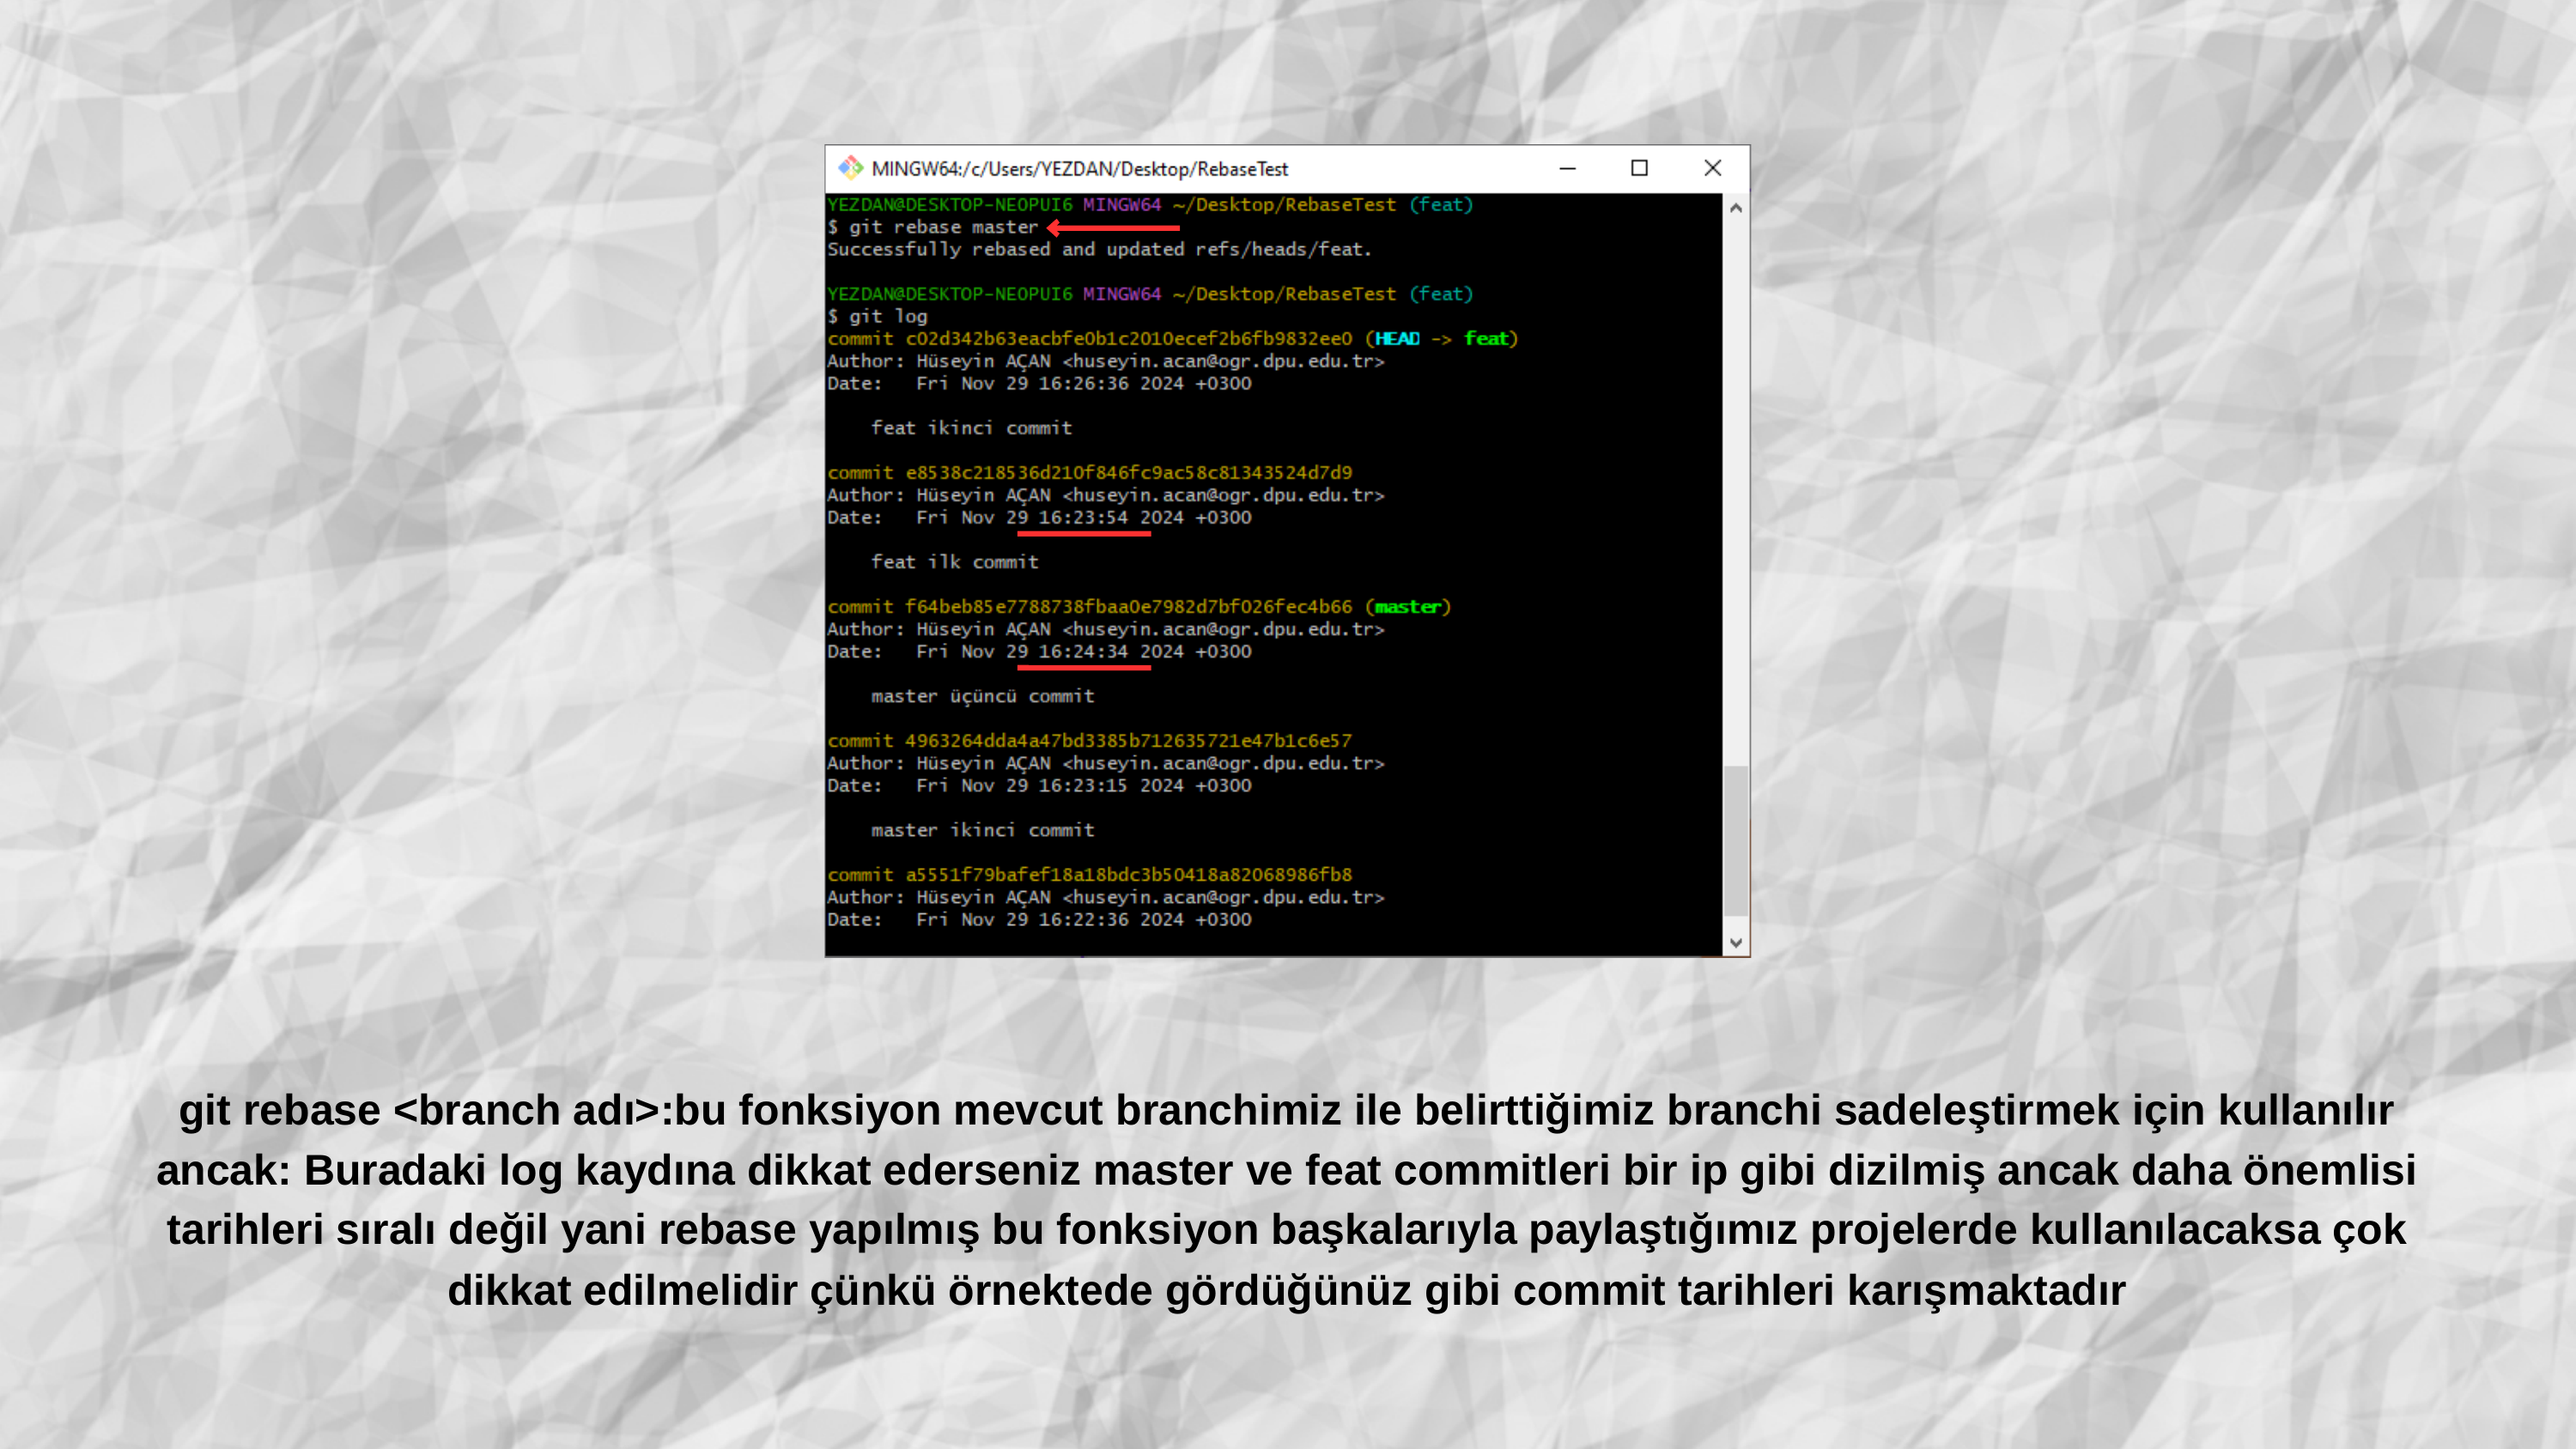

git rebase <branch adı>:bu fonksiyon mevcut branchimiz ile belirttiğimiz branchi sadeleştirmek için kullanılır ancak: Buradaki log kaydına dikkat ederseniz master ve feat commitleri bir ip gibi dizilmiş ancak daha önemlisi tarihleri sıralı değil yani rebase yapılmış bu fonksiyon başkalarıyla paylaştığımız projelerde kullanılacaksa çok dikkat edilmelidir çünkü örnektede gördüğünüz gibi commit tarihleri karışmaktadır